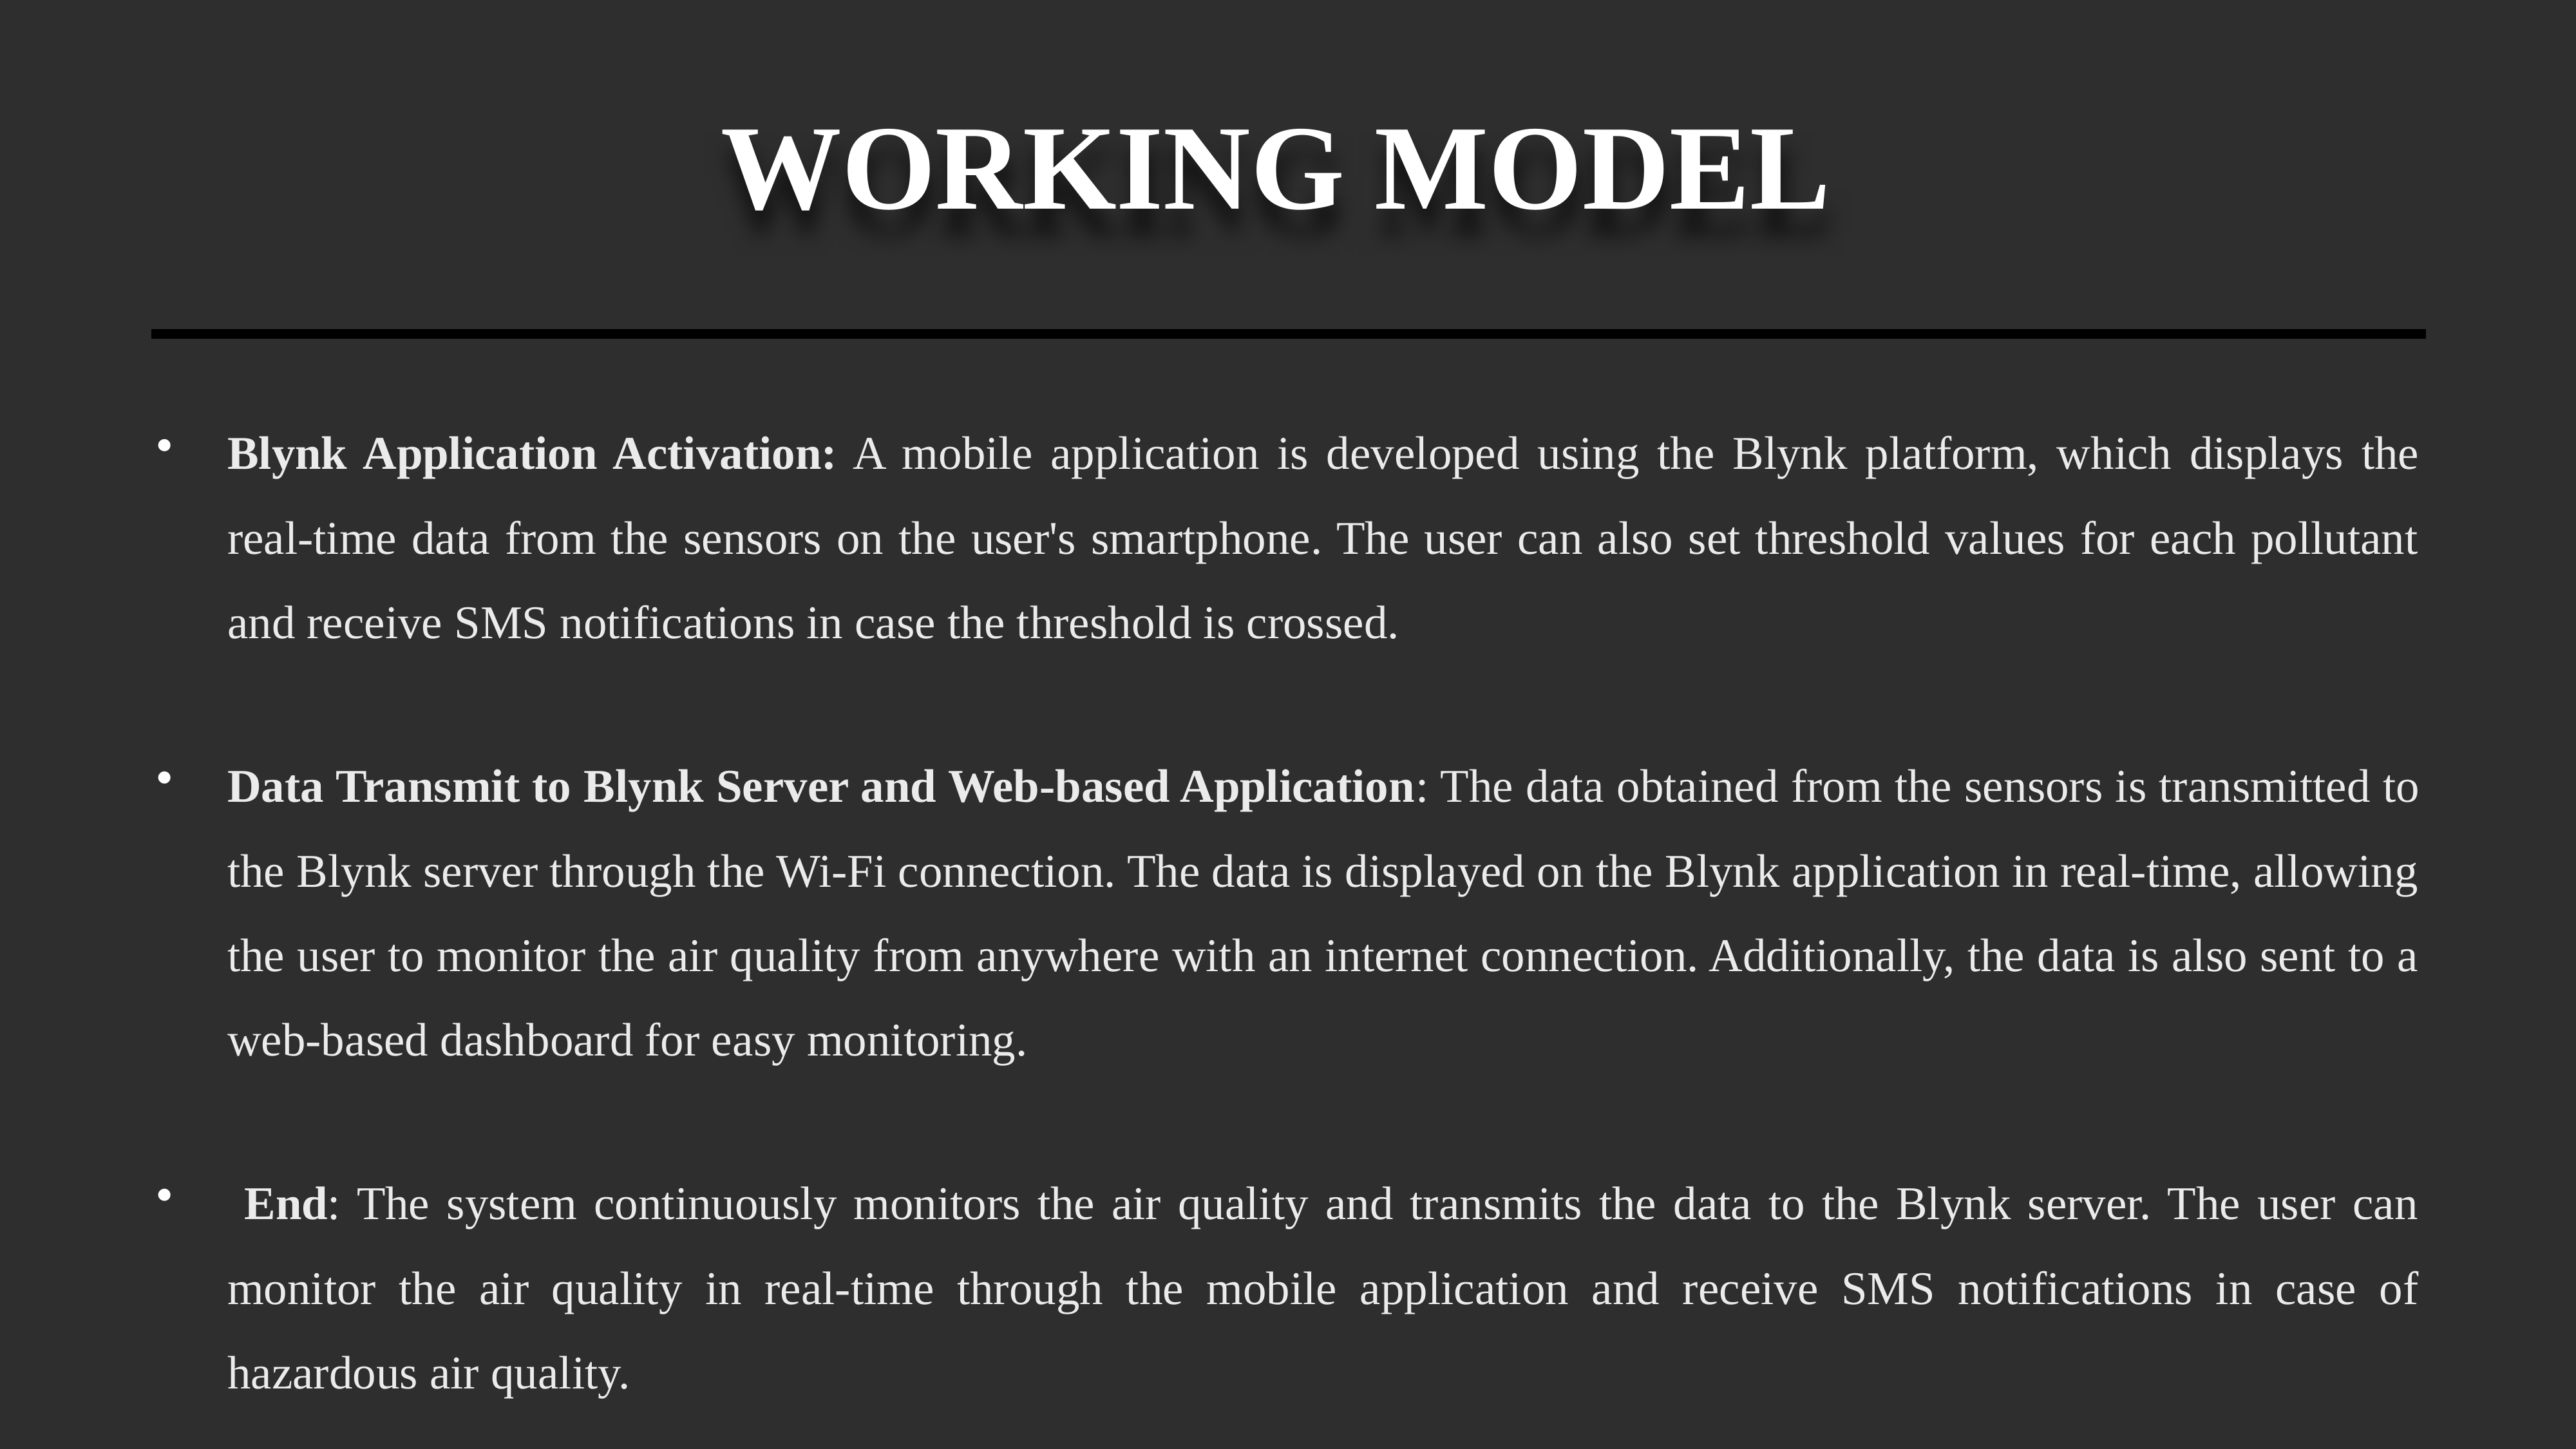

# WORKING MODEL

Blynk Application Activation: A mobile application is developed using the Blynk platform, which displays the real-time data from the sensors on the user's smartphone. The user can also set threshold values for each pollutant and receive SMS notifications in case the threshold is crossed.
Data Transmit to Blynk Server and Web-based Application: The data obtained from the sensors is transmitted to the Blynk server through the Wi-Fi connection. The data is displayed on the Blynk application in real-time, allowing the user to monitor the air quality from anywhere with an internet connection. Additionally, the data is also sent to a web-based dashboard for easy monitoring.
 End: The system continuously monitors the air quality and transmits the data to the Blynk server. The user can monitor the air quality in real-time through the mobile application and receive SMS notifications in case of hazardous air quality.